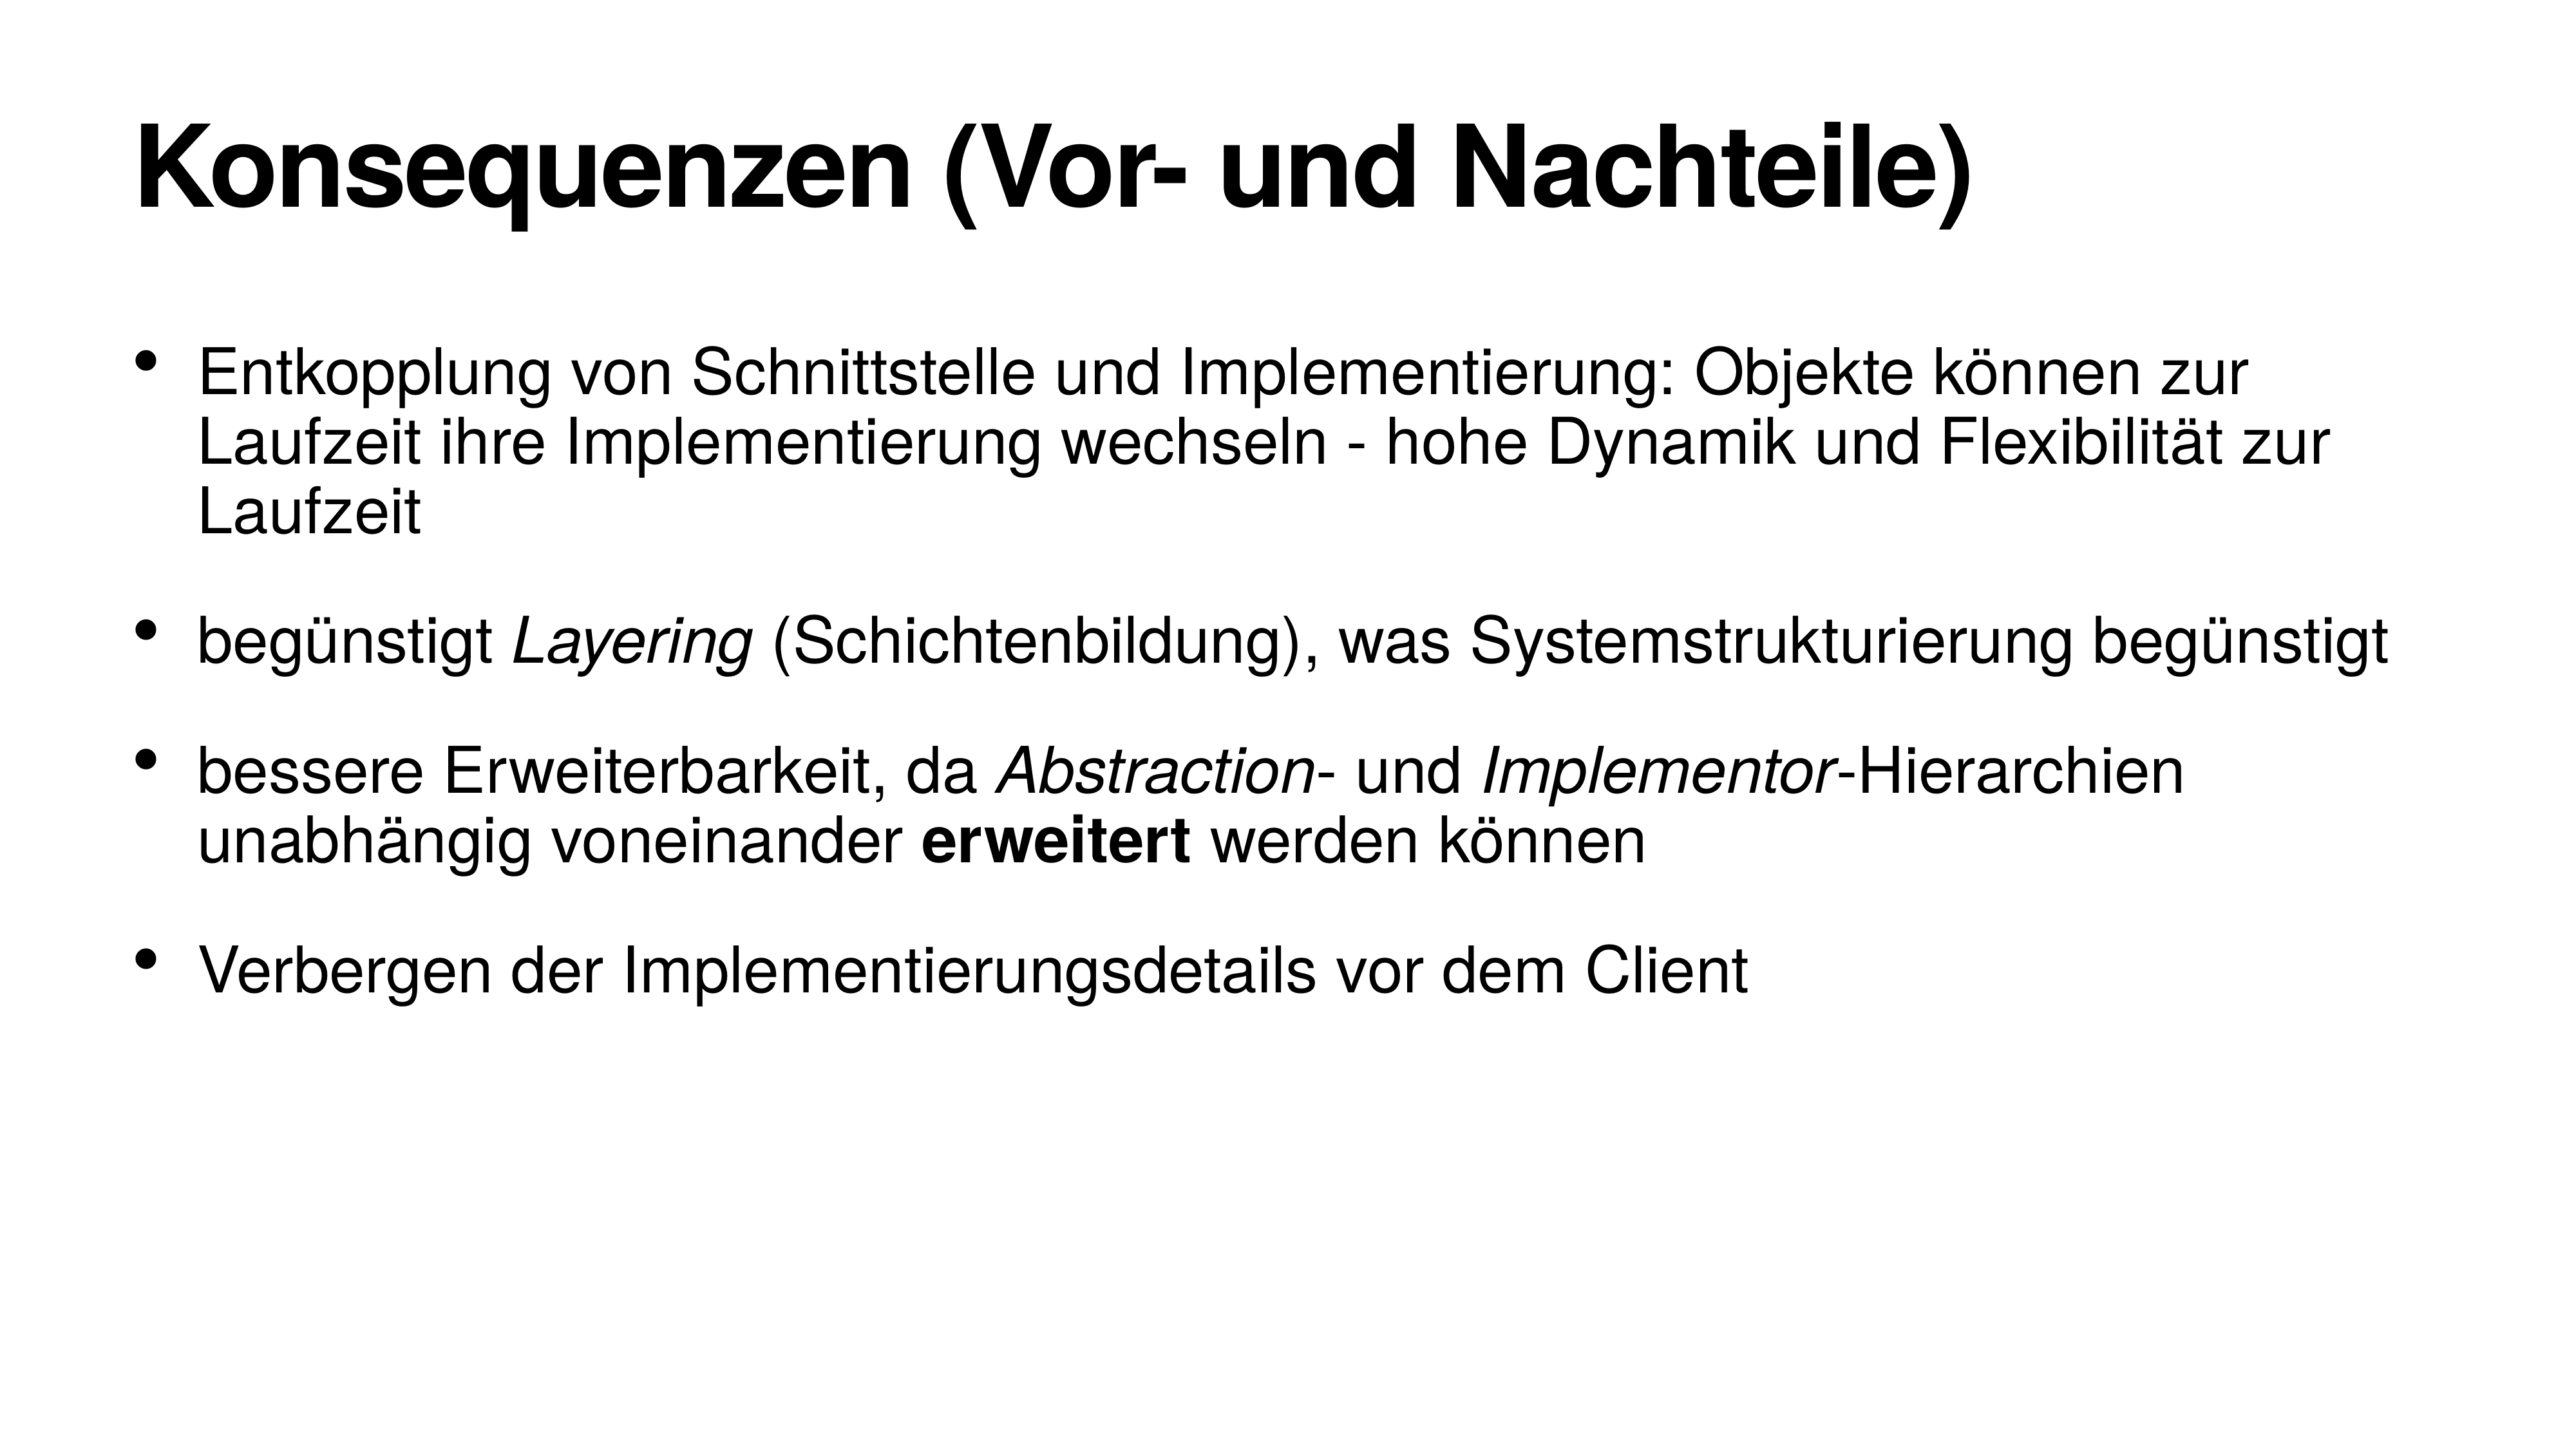

# Konsequenzen (Vor- und Nachteile)
Entkopplung von Schnittstelle und Implementierung: Objekte können zur Laufzeit ihre Implementierung wechseln - hohe Dynamik und Flexibilität zur Laufzeit
begünstigt Layering (Schichtenbildung), was Systemstrukturierung begünstigt
bessere Erweiterbarkeit, da Abstraction- und Implementor-Hierarchien unabhängig voneinander erweitert werden können
Verbergen der Implementierungsdetails vor dem Client